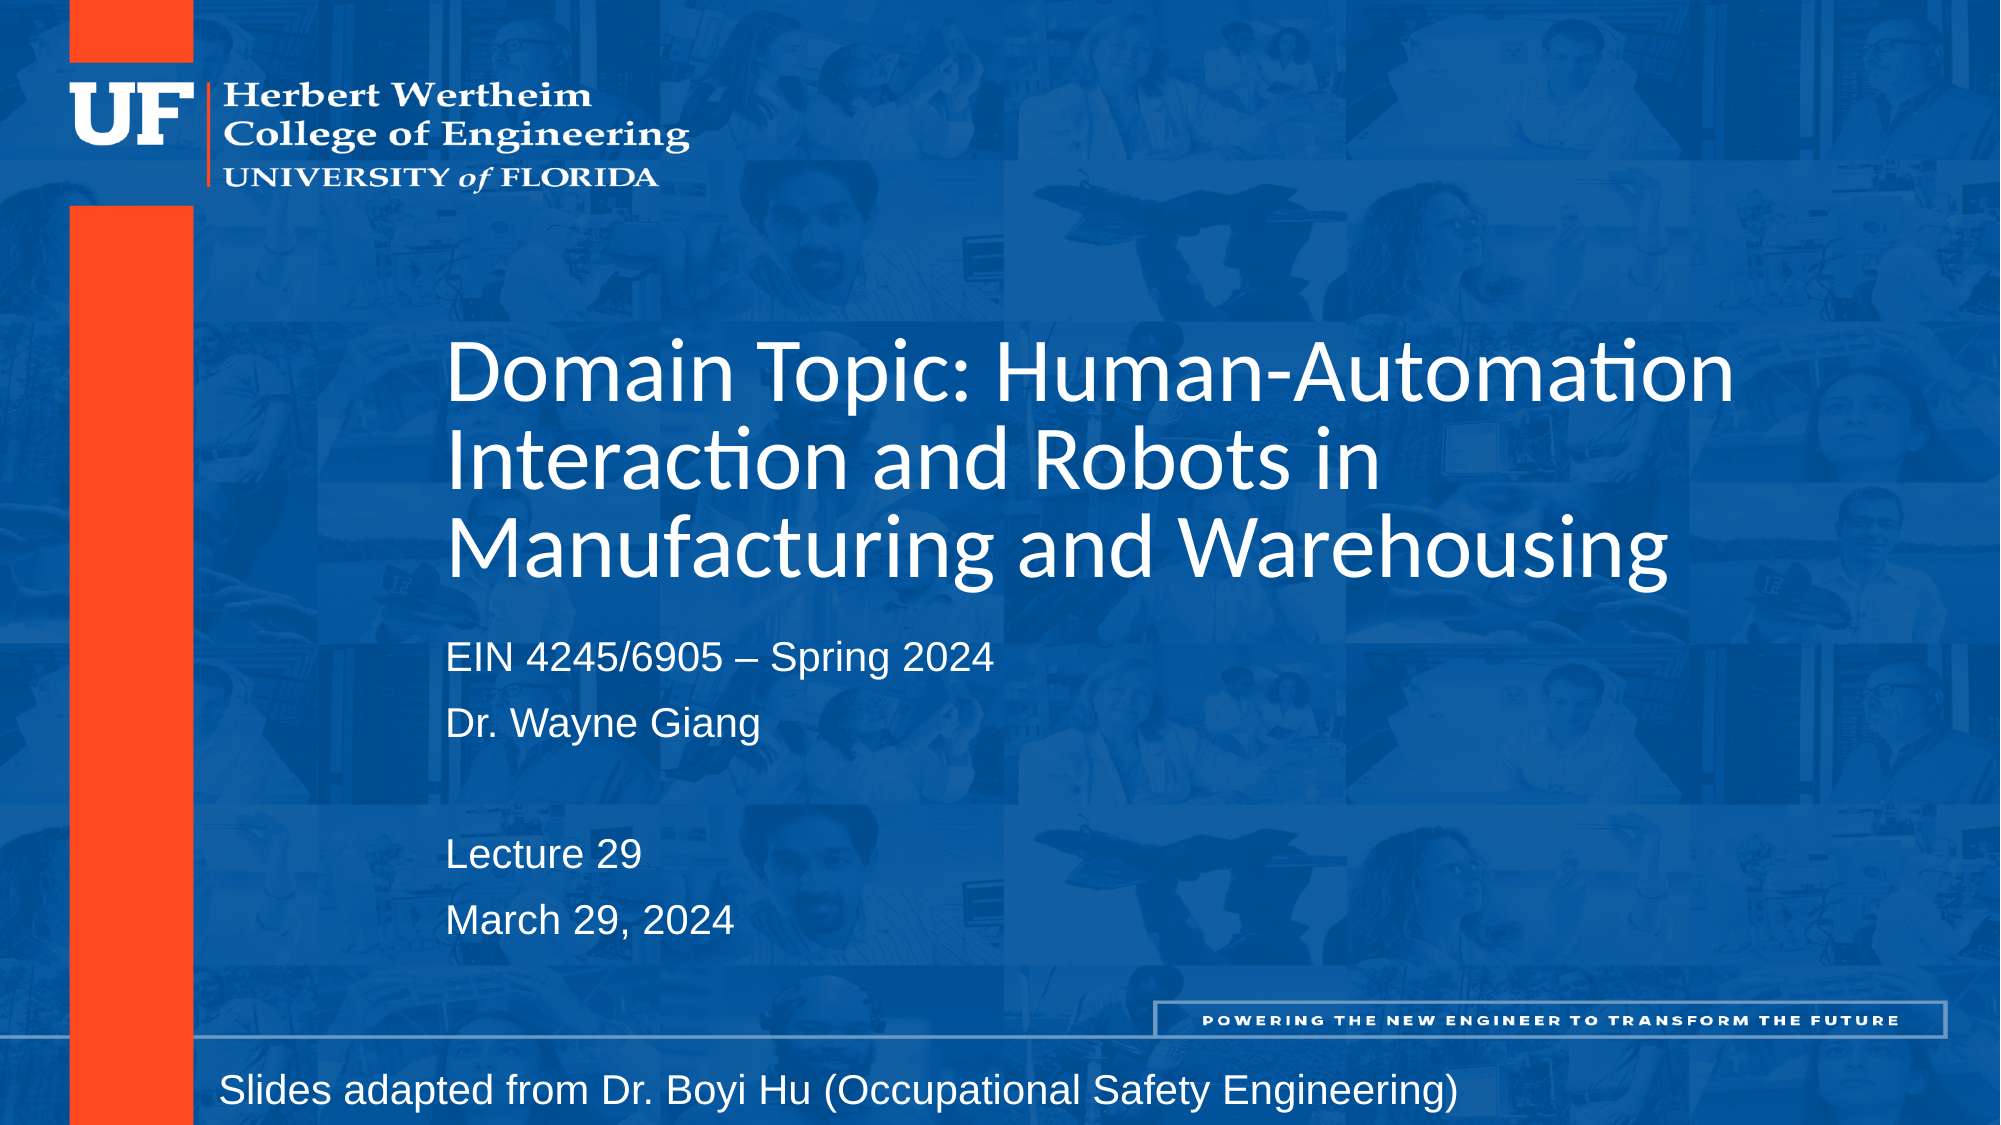

# Domain Topic: Human-Automation Interaction and Robots in Manufacturing and Warehousing
EIN 4245/6905 – Spring 2024
Dr. Wayne Giang

Lecture 29
March 29, 2024
Slides adapted from Dr. Boyi Hu (Occupational Safety Engineering)